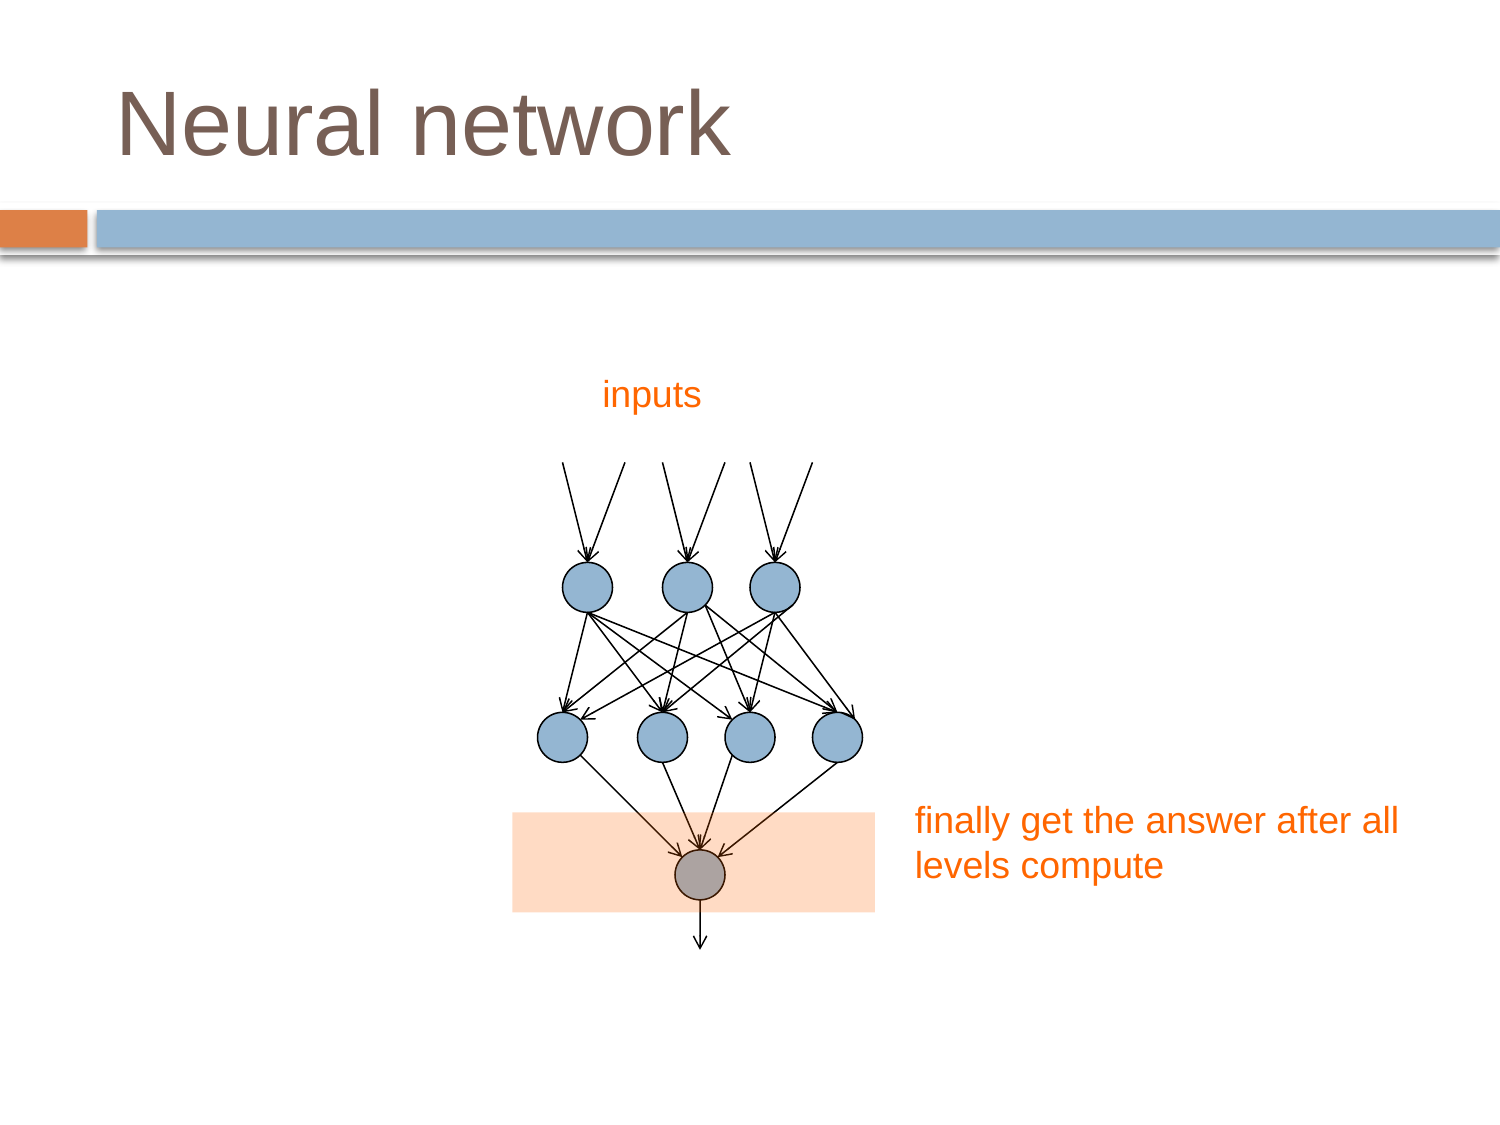

# Neural network
inputs

finally get the answer after all levels compute